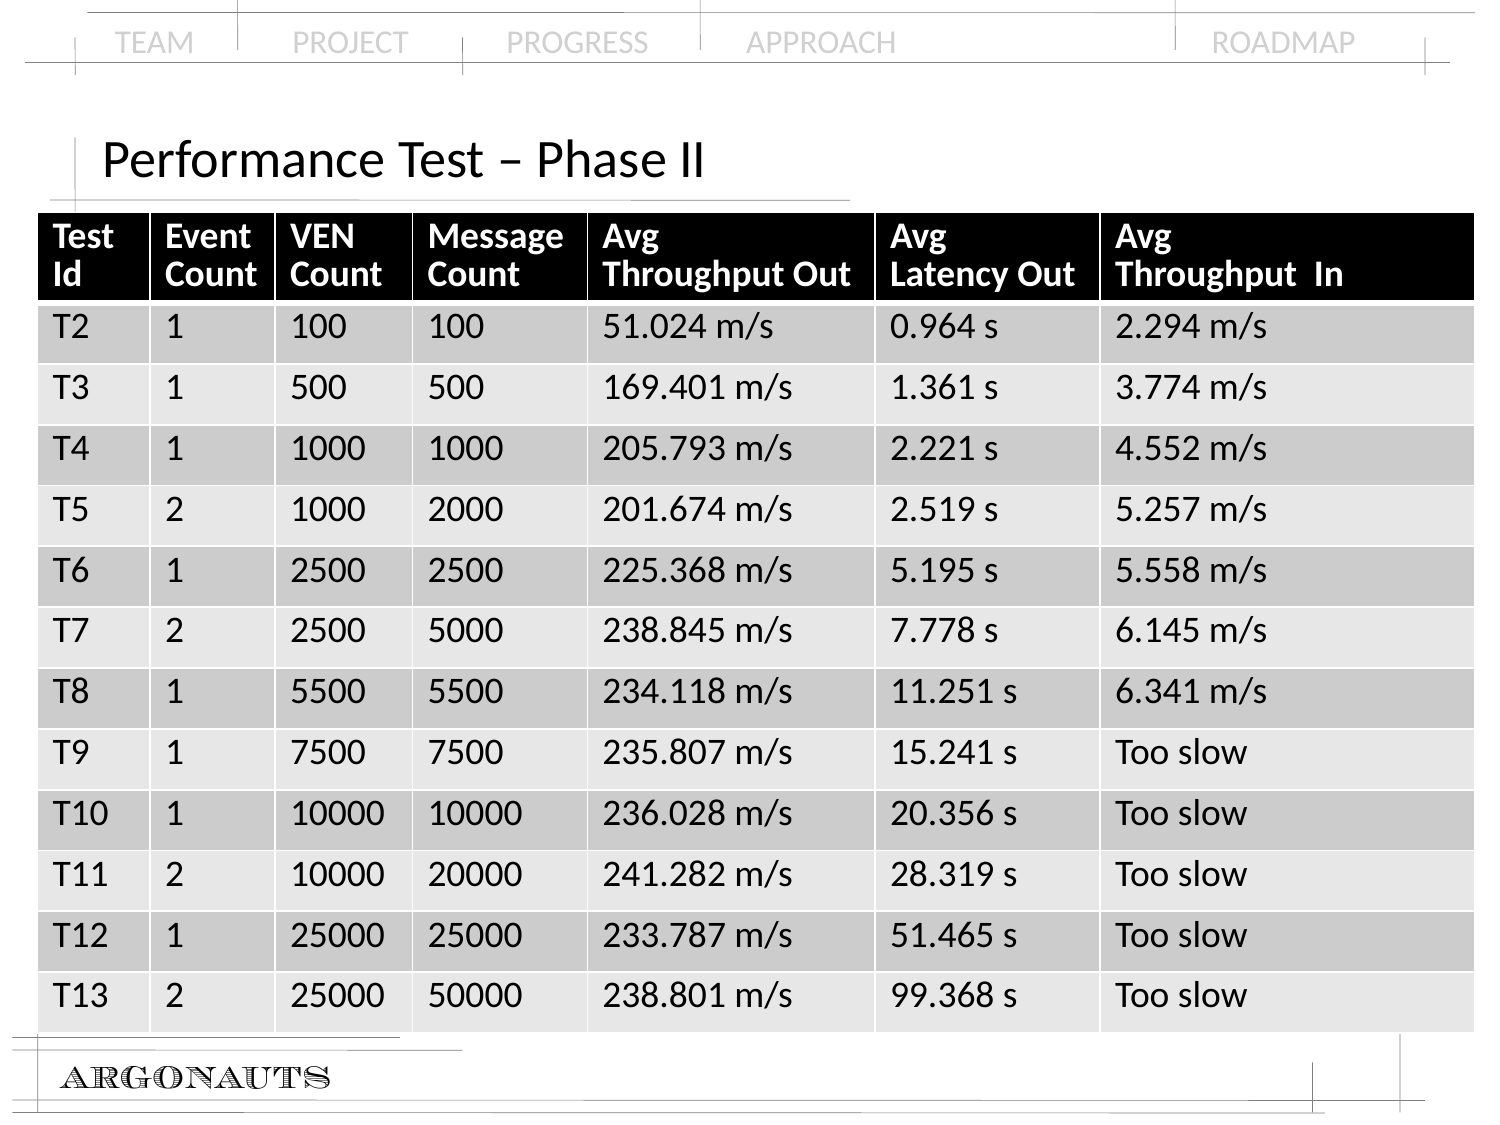

# Performance Test – Phase II
| Test Id | Event Count | VEN Count | Message Count | Avg Throughput Out | Avg Latency Out | Avg Throughput In |
| --- | --- | --- | --- | --- | --- | --- |
| T2 | 1 | 100 | 100 | 51.024 m/s | 0.964 s | 2.294 m/s |
| T3 | 1 | 500 | 500 | 169.401 m/s | 1.361 s | 3.774 m/s |
| T4 | 1 | 1000 | 1000 | 205.793 m/s | 2.221 s | 4.552 m/s |
| T5 | 2 | 1000 | 2000 | 201.674 m/s | 2.519 s | 5.257 m/s |
| T6 | 1 | 2500 | 2500 | 225.368 m/s | 5.195 s | 5.558 m/s |
| T7 | 2 | 2500 | 5000 | 238.845 m/s | 7.778 s | 6.145 m/s |
| T8 | 1 | 5500 | 5500 | 234.118 m/s | 11.251 s | 6.341 m/s |
| T9 | 1 | 7500 | 7500 | 235.807 m/s | 15.241 s | Too slow |
| T10 | 1 | 10000 | 10000 | 236.028 m/s | 20.356 s | Too slow |
| T11 | 2 | 10000 | 20000 | 241.282 m/s | 28.319 s | Too slow |
| T12 | 1 | 25000 | 25000 | 233.787 m/s | 51.465 s | Too slow |
| T13 | 2 | 25000 | 50000 | 238.801 m/s | 99.368 s | Too slow |